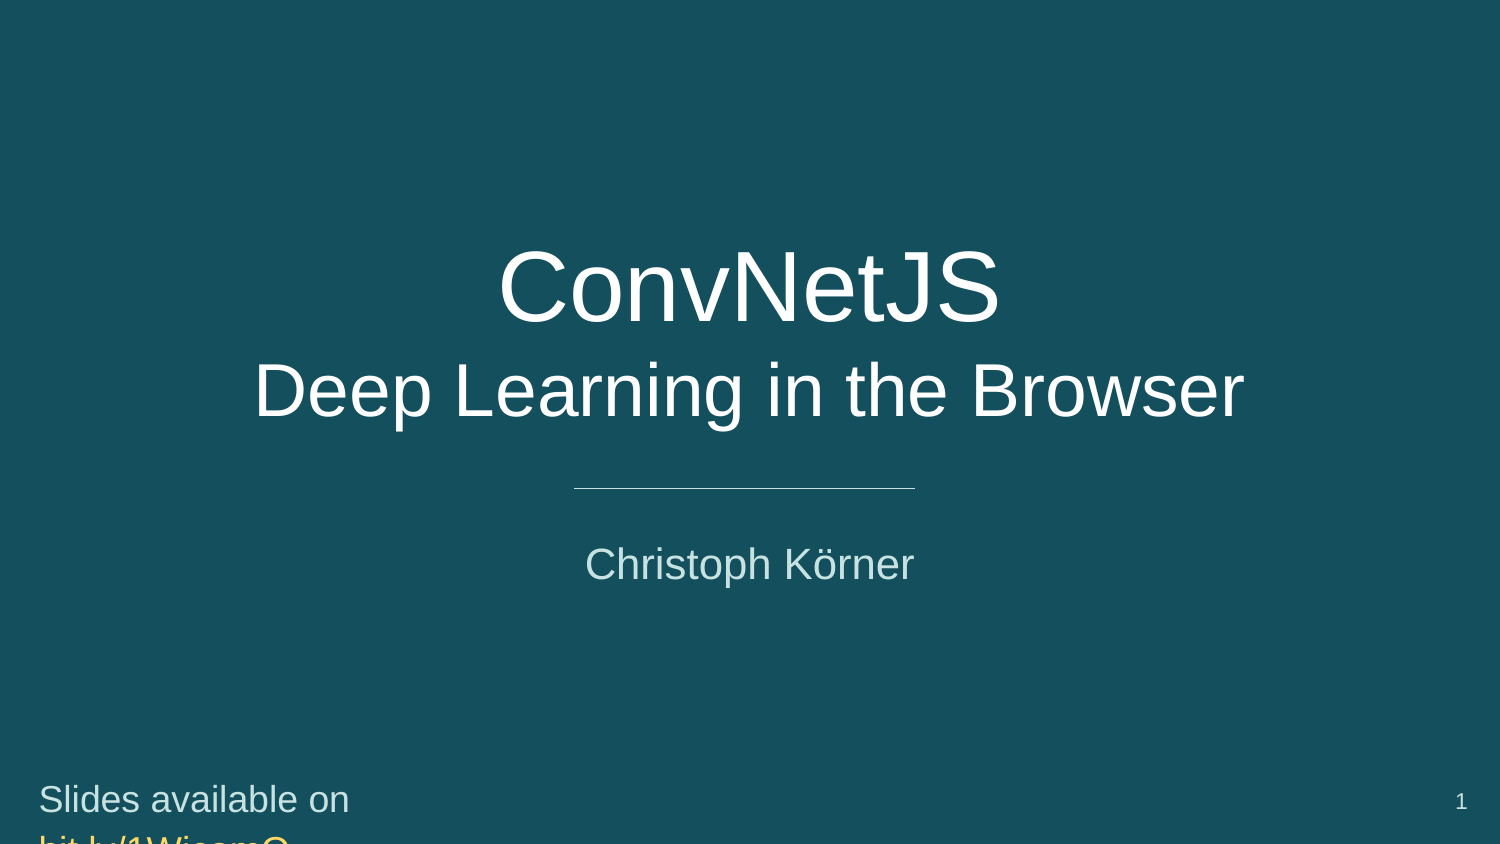

# ConvNetJS
Deep Learning in the Browser
Christoph Körner
1
Slides available on bit.ly/1WicamQ